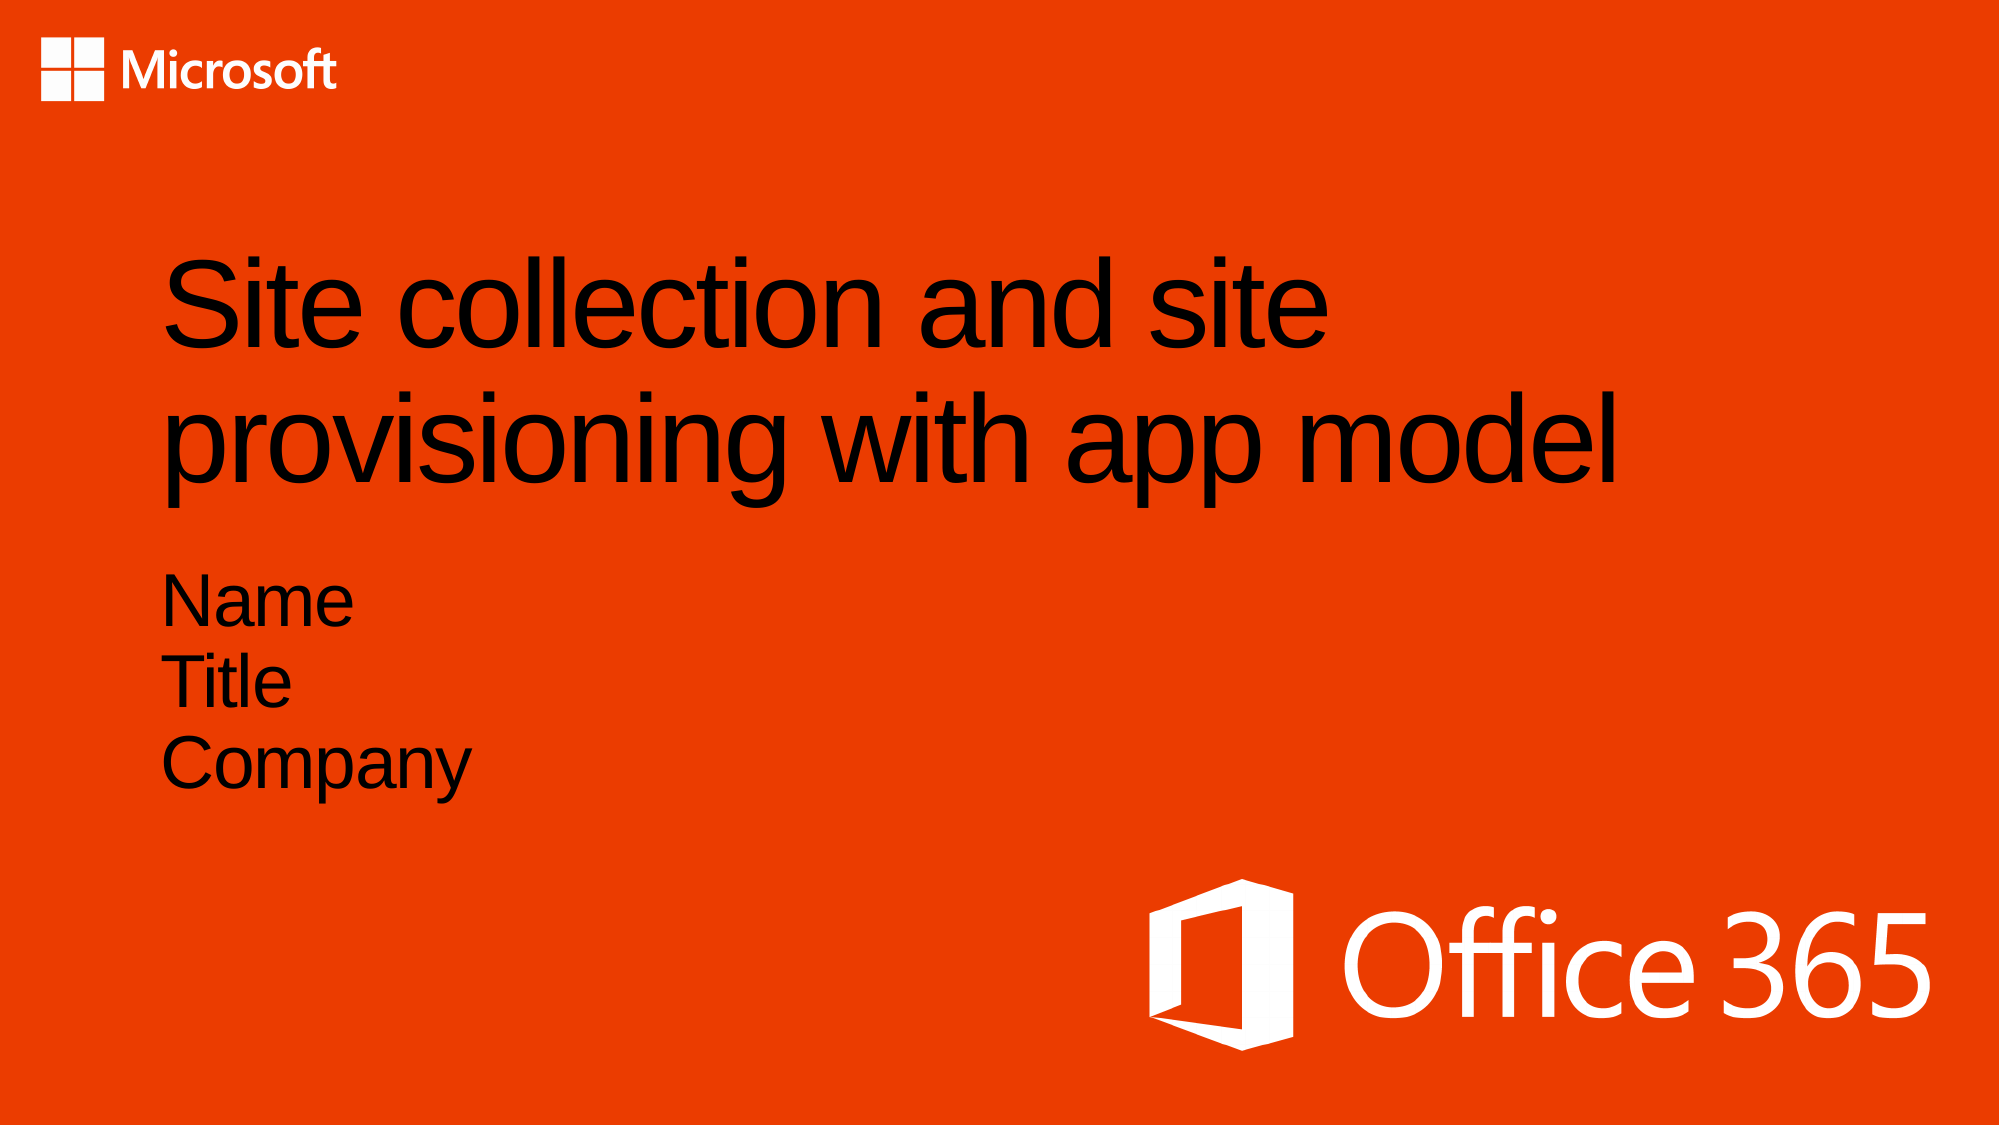

# Site collection and site  provisioning with app model
Name
Title
Company